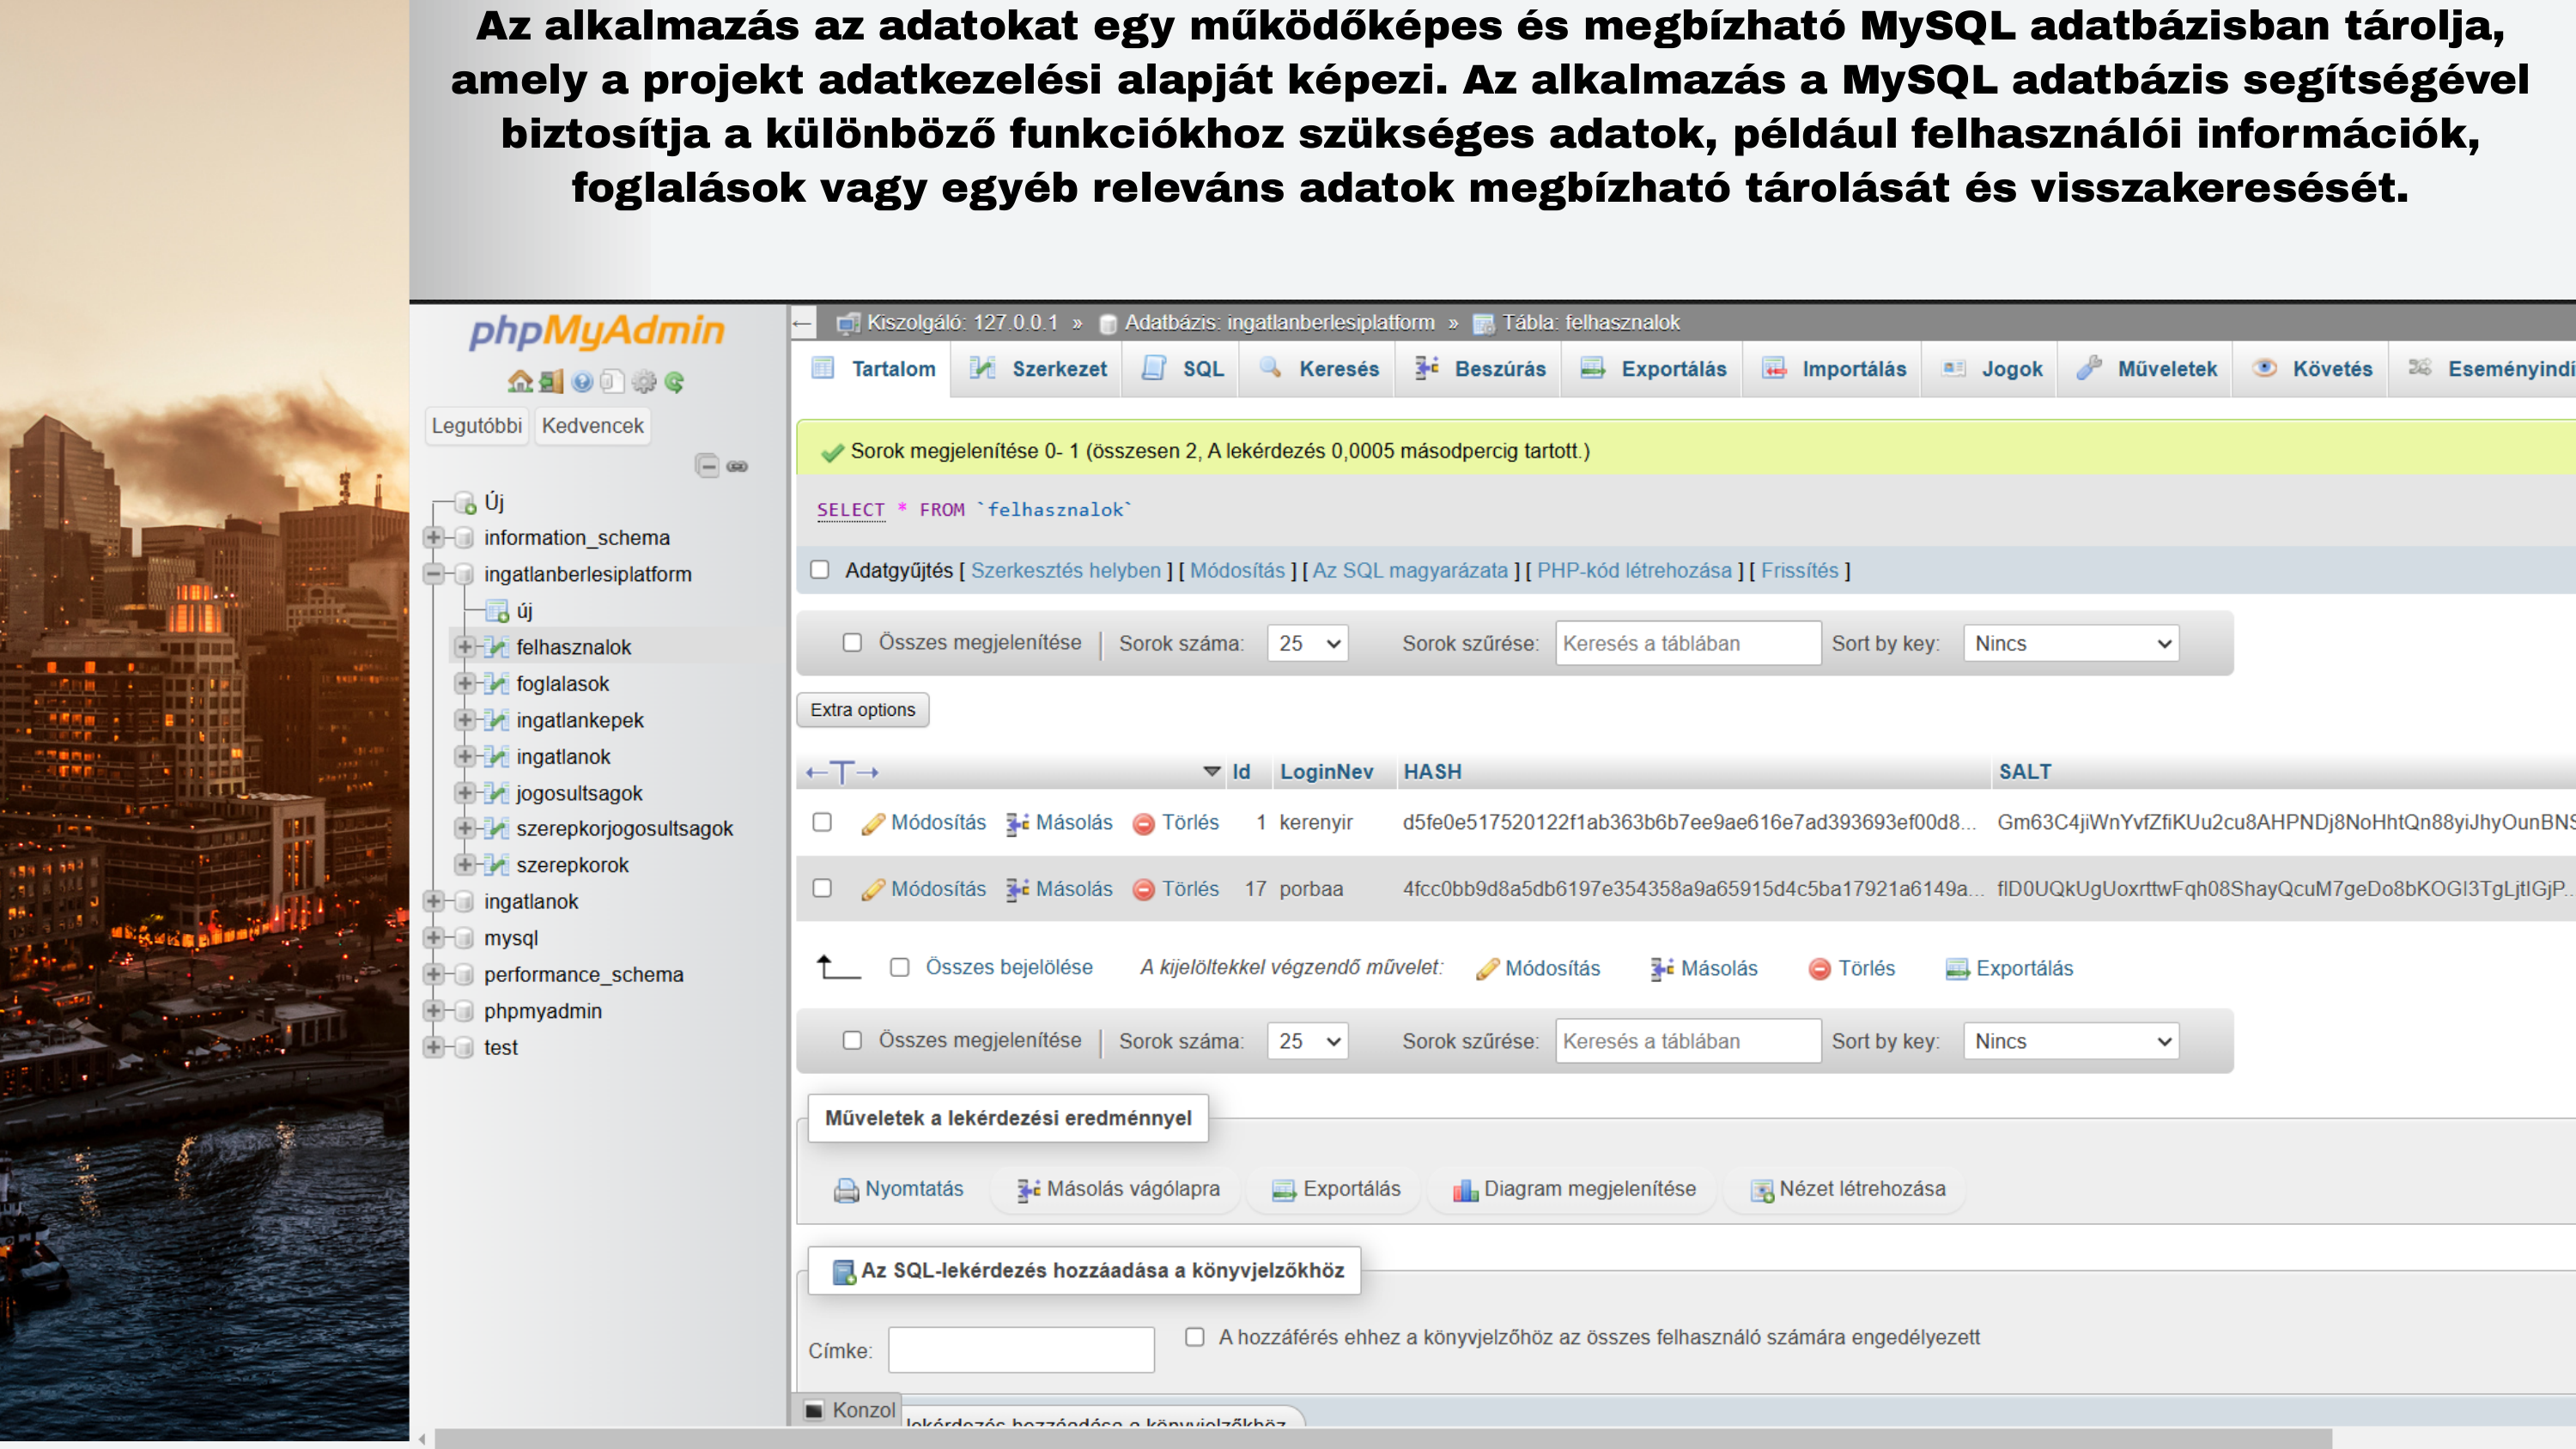

Az alkalmazás az adatokat egy működőképes és megbízható MySQL adatbázisban tárolja, amely a projekt adatkezelési alapját képezi. Az alkalmazás a MySQL adatbázis segítségével biztosítja a különböző funkciókhoz szükséges adatok, például felhasználói információk, foglalások vagy egyéb releváns adatok megbízható tárolását és visszakeresését.